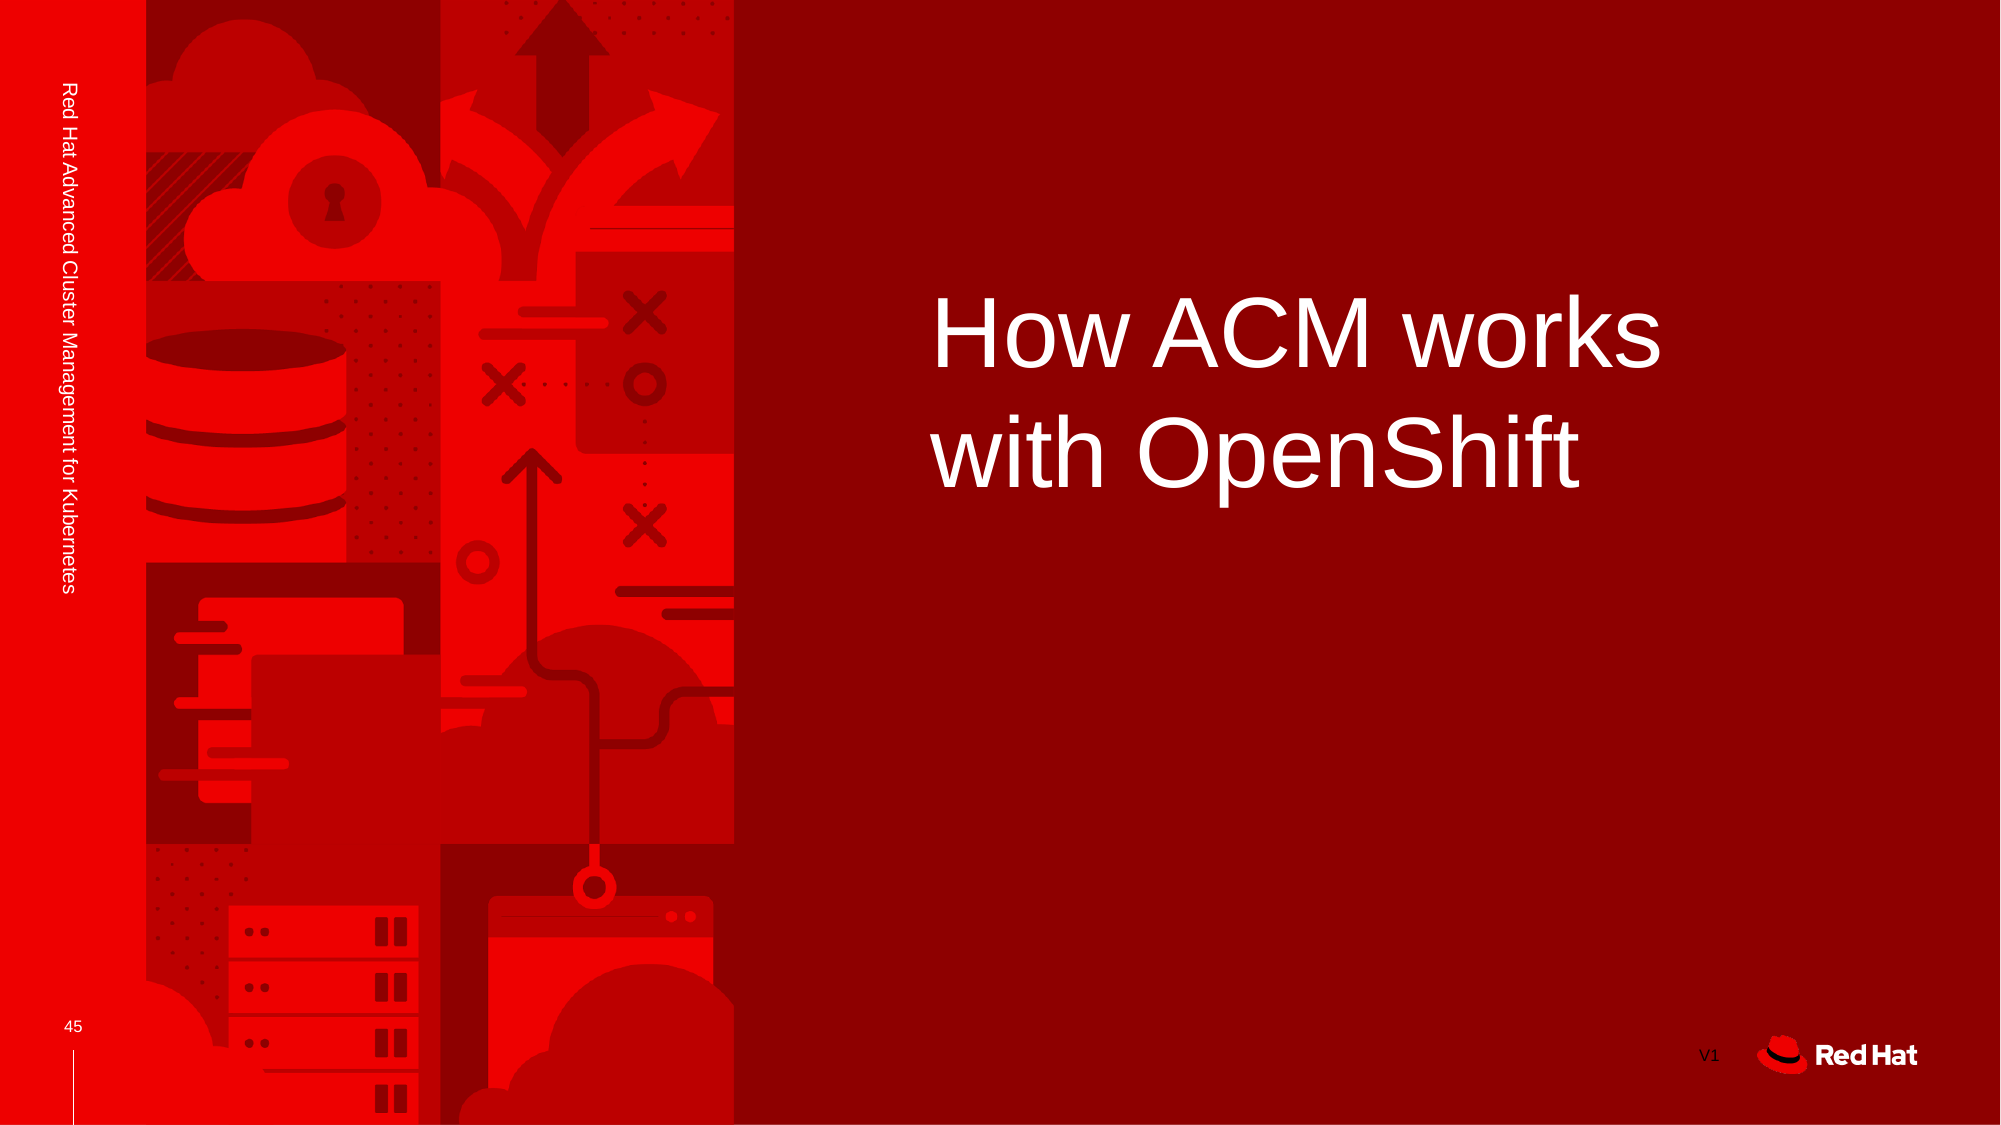

# How ACM works with OpenShift
Red Hat Advanced Cluster Management for Kubernetes
45